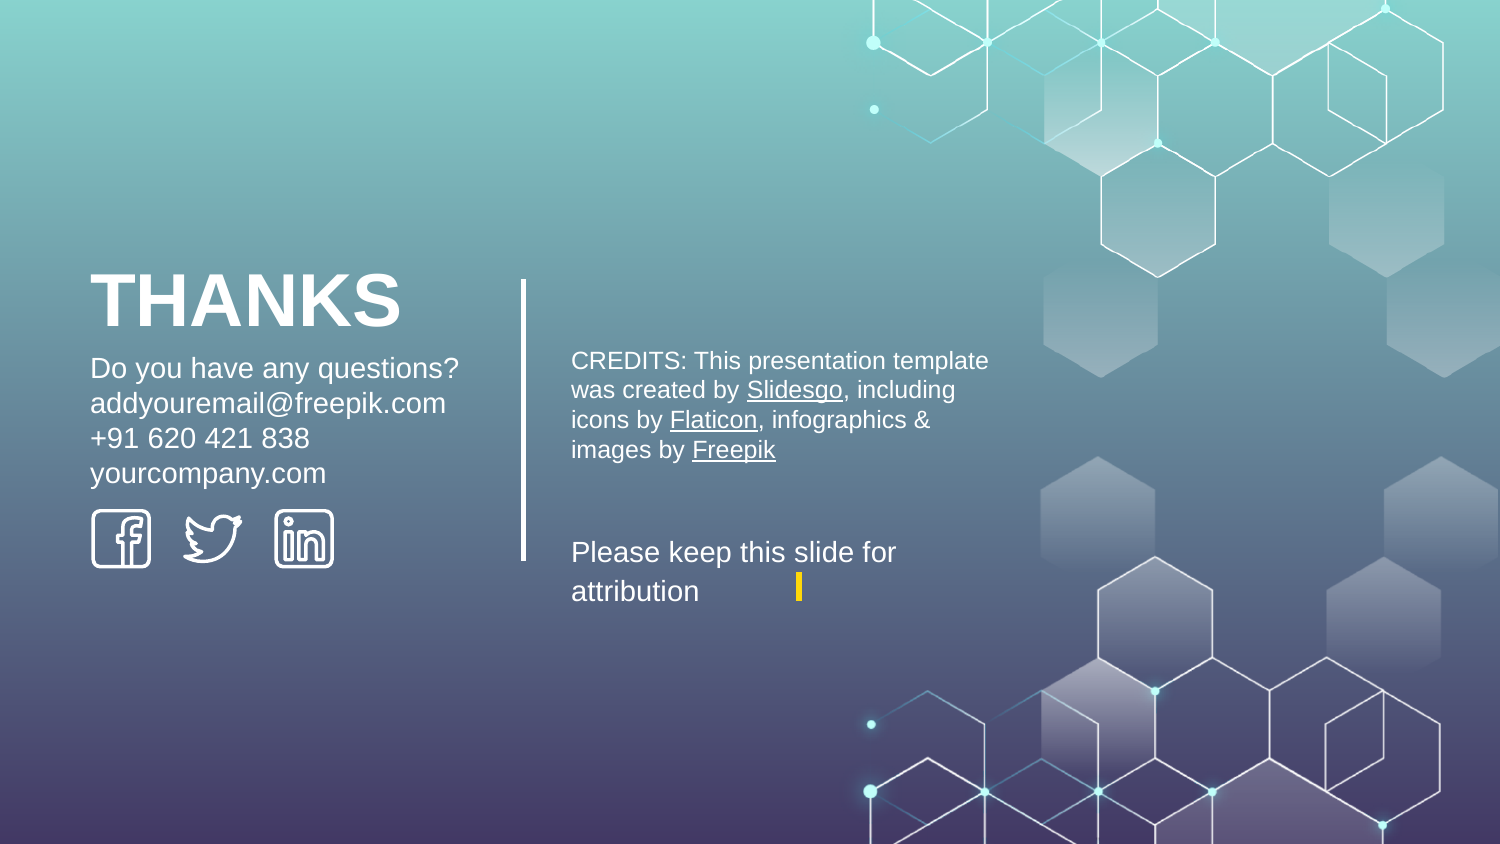

# THANKS
Do you have any questions?
addyouremail@freepik.com
+91 620 421 838
yourcompany.com

Please keep this slide for attribution